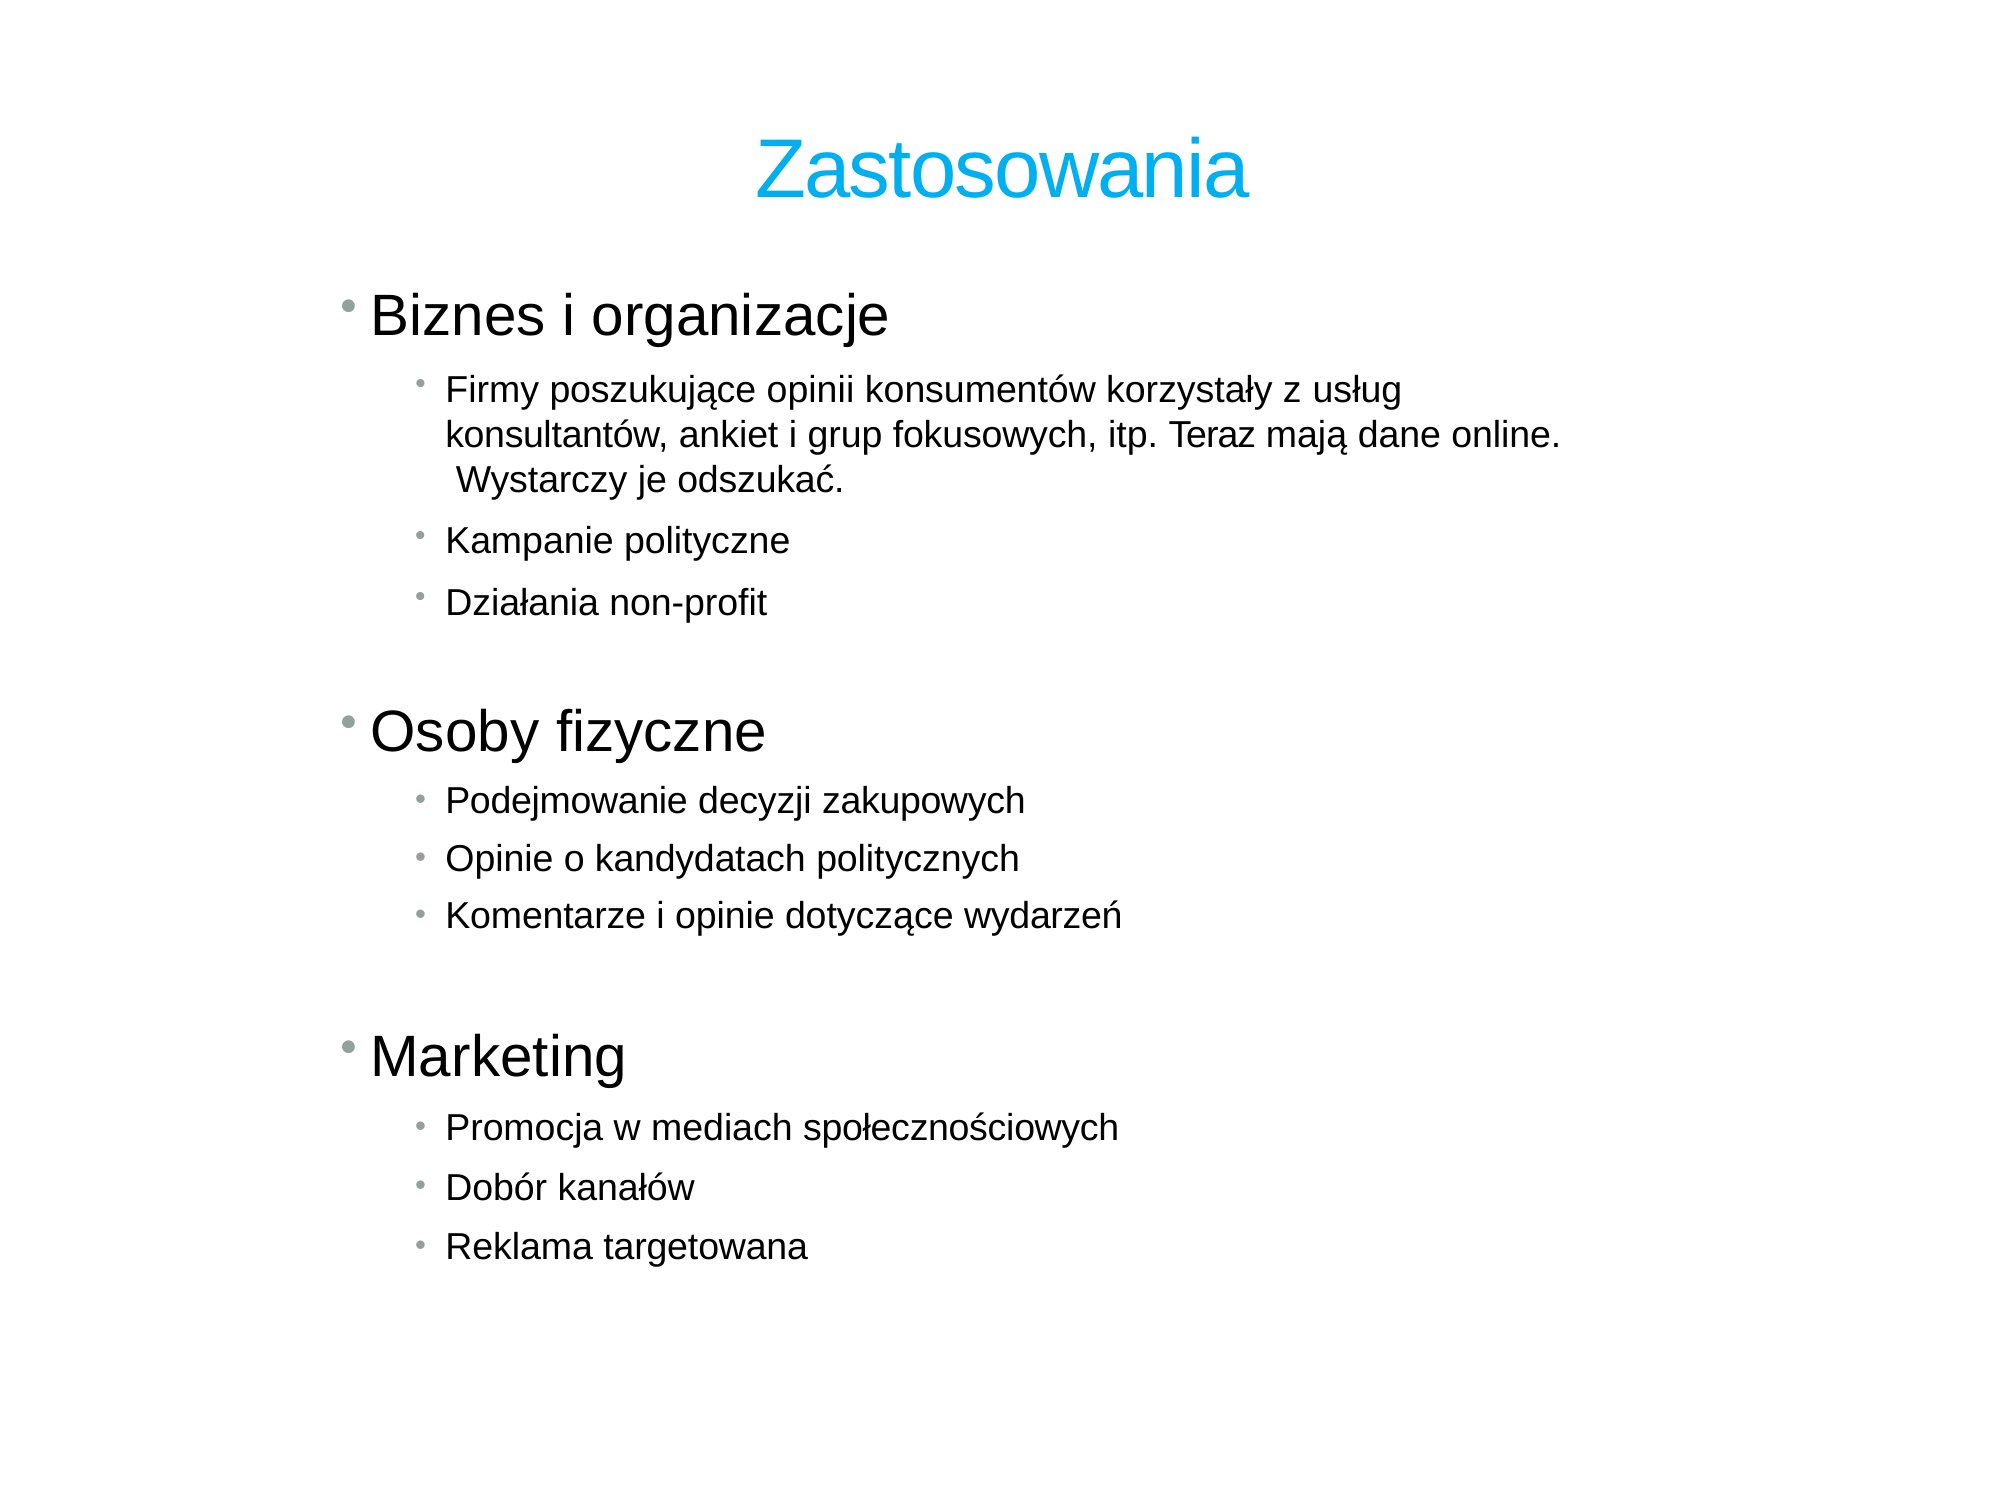

# Zastosowania
Biznes i organizacje
Firmy poszukujące opinii konsumentów korzystały z usług  konsultantów, ankiet i grup fokusowych, itp. Teraz mają dane online.  Wystarczy je odszukać.
Kampanie polityczne
Działania non-profit

Osoby fizyczne
Podejmowanie decyzji zakupowych
Opinie o kandydatach politycznych
Komentarze i opinie dotyczące wydarzeń

Marketing
Promocja w mediach społecznościowych
Dobór kanałów
Reklama targetowana